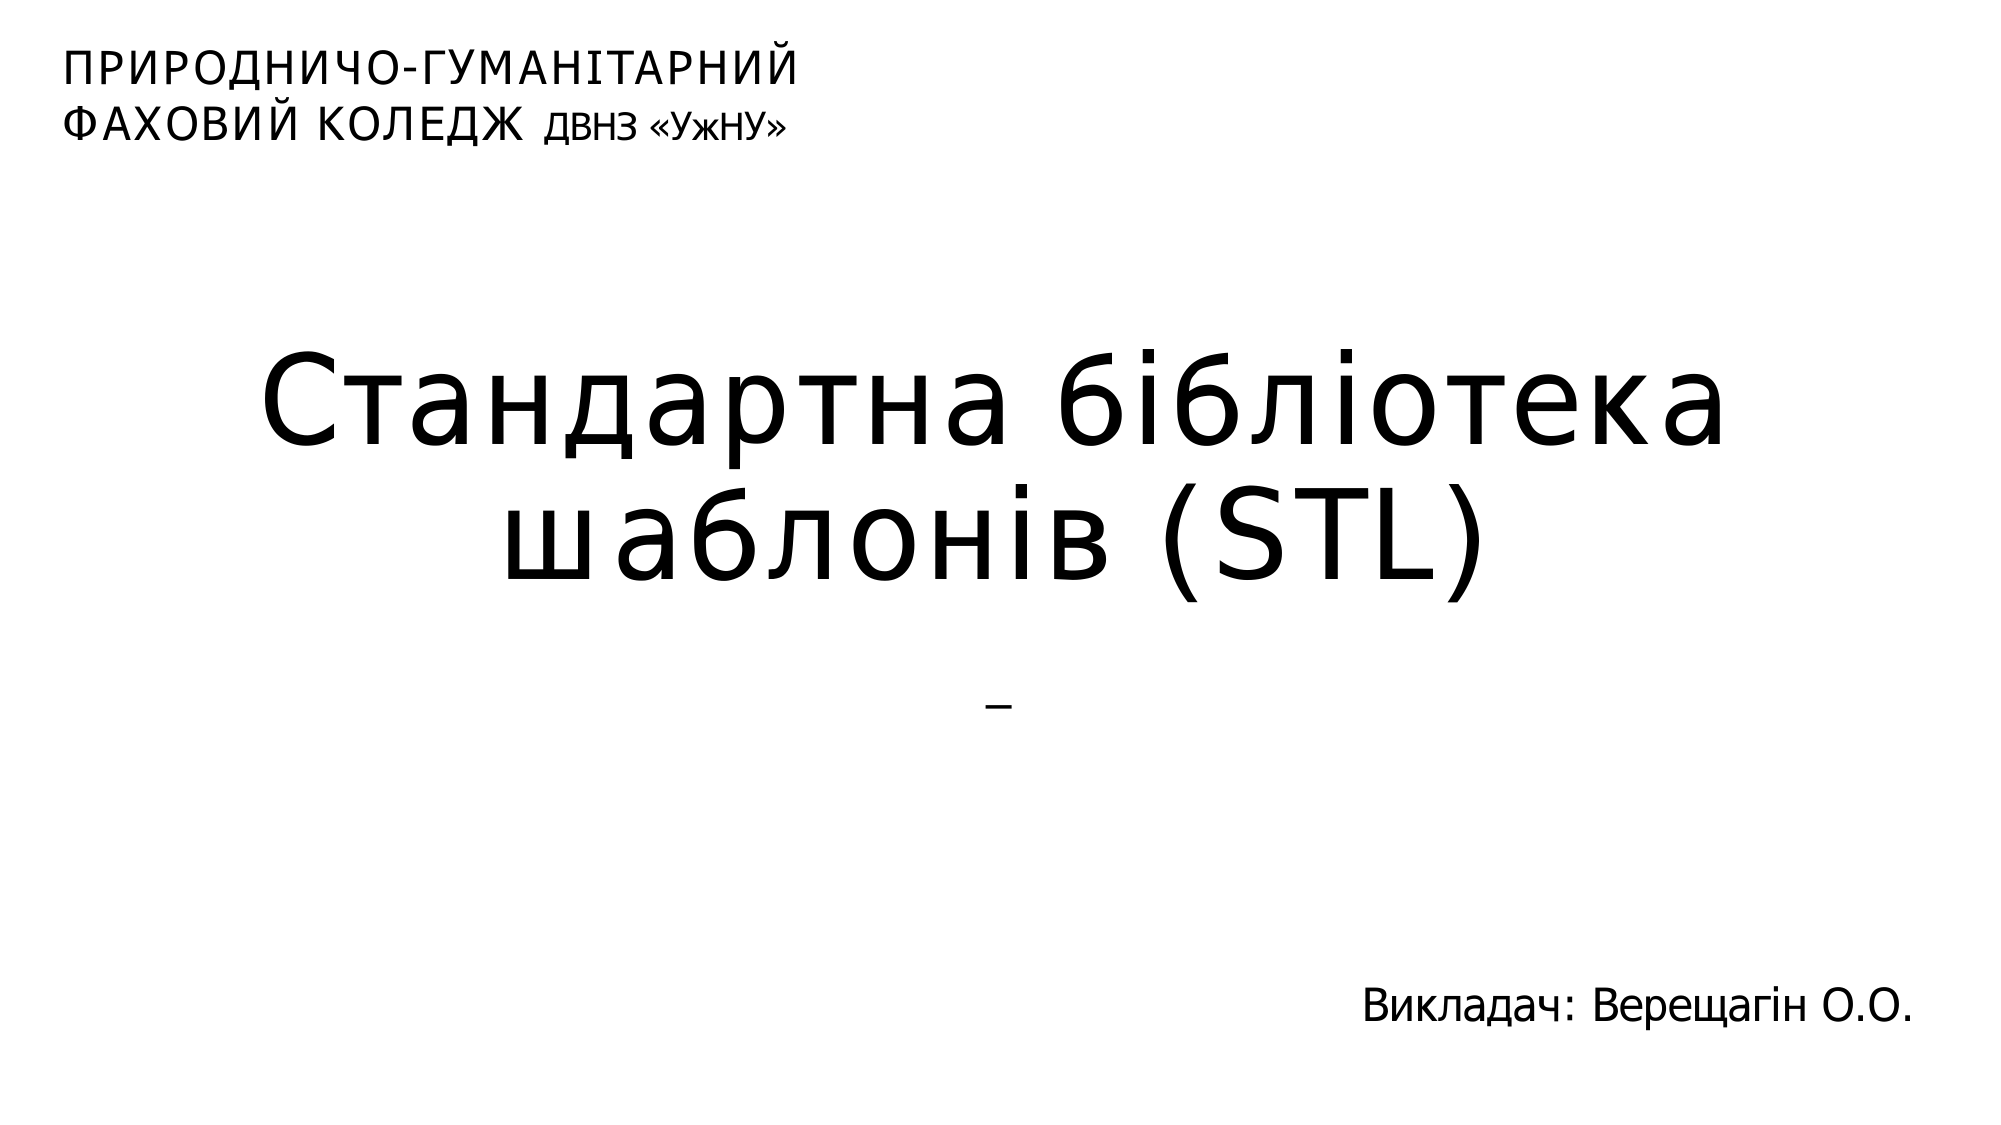

ПРИРОДНИЧО-ГУМАНІТАРНИЙ
ФАХОВИЙ КОЛЕДЖ ДВНЗ «УжНУ»
# Стандартна бібліотека шаблонів (STL)
_
Викладач: Верещагін О.О.